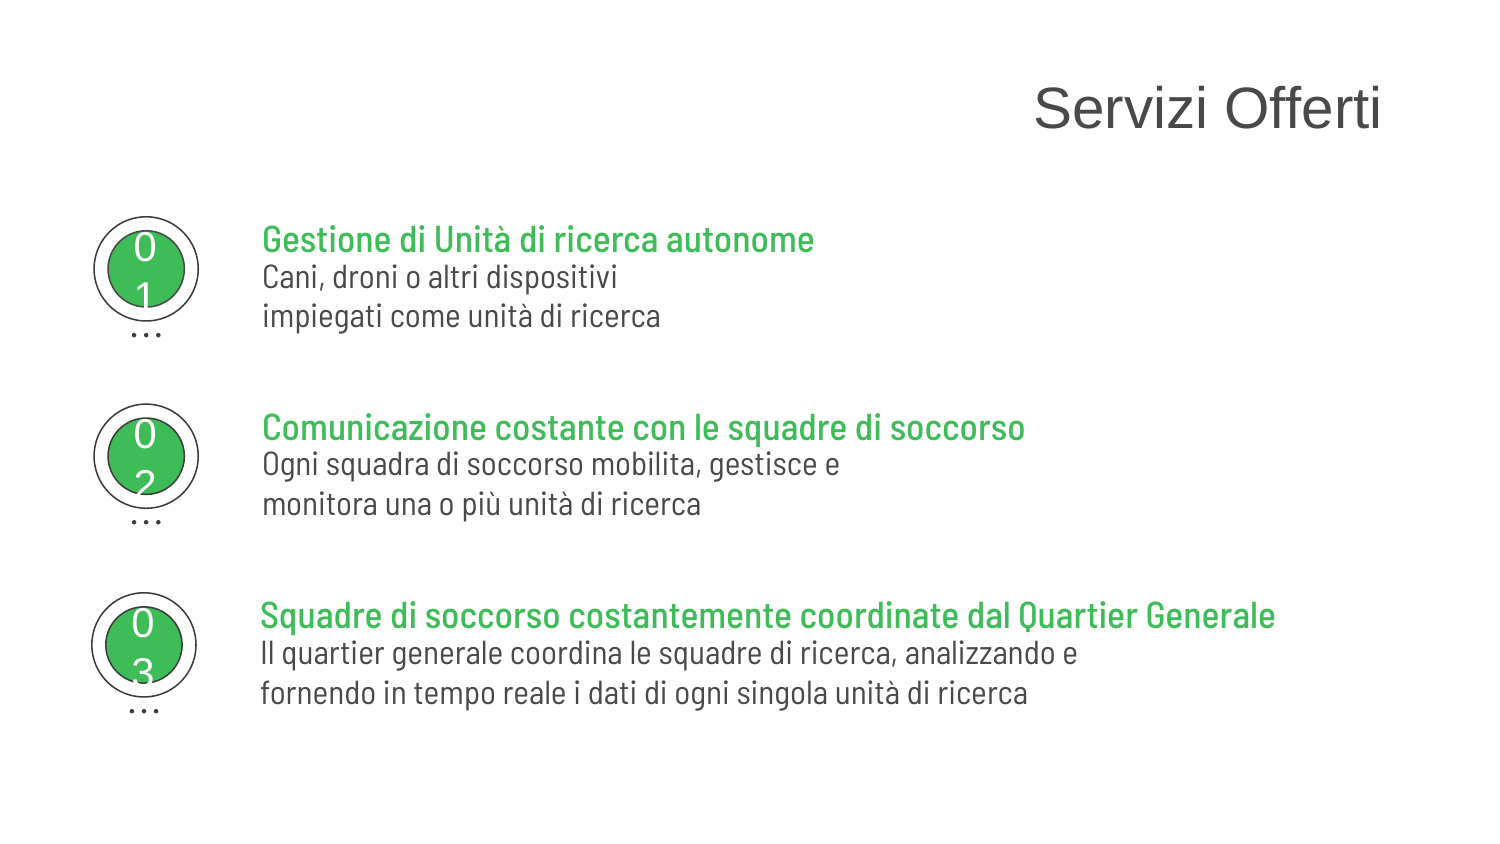

# Servizi Offerti
Gestione di Unità di ricerca autonome

Cani, droni o altri dispositivi impiegati come unità di ricerca
01
Comunicazione costante con le squadre di soccorso

Ogni squadra di soccorso mobilita, gestisce e monitora una o più unità di ricerca
02
Squadre di soccorso costantemente coordinate dal Quartier Generale

Il quartier generale coordina le squadre di ricerca, analizzando e fornendo in tempo reale i dati di ogni singola unità di ricerca
03